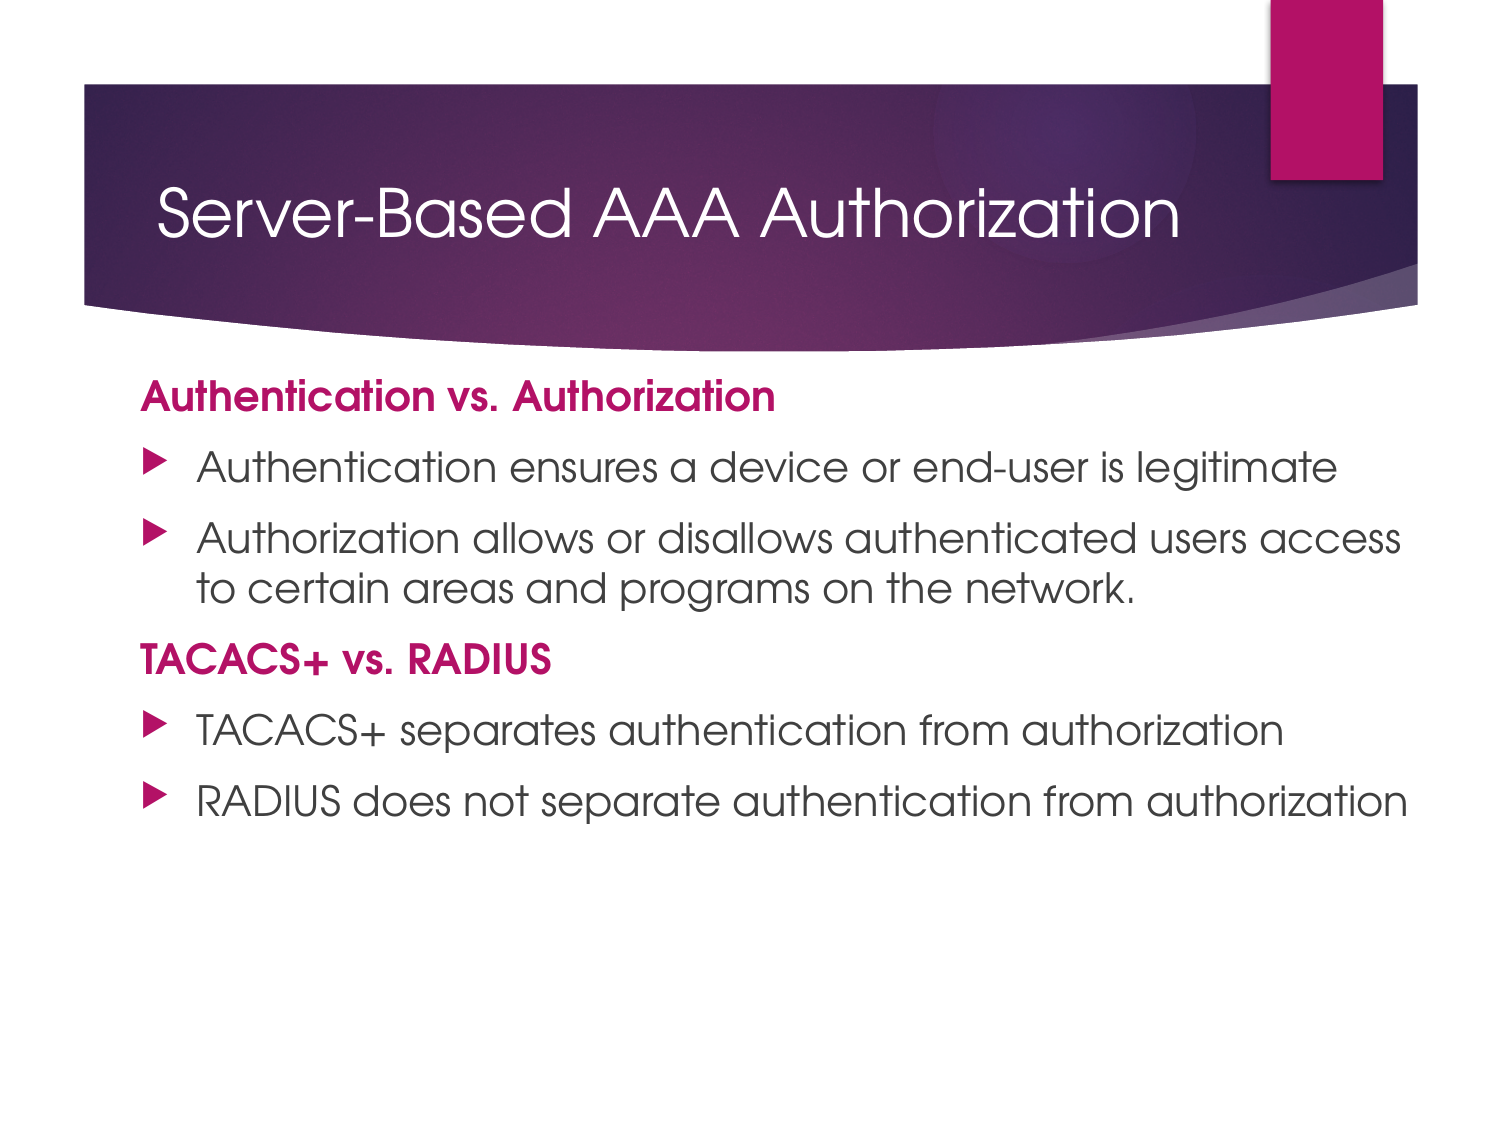

# Server-Based AAA Authorization
Authentication vs. Authorization
Authentication ensures a device or end-user is legitimate
Authorization allows or disallows authenticated users access to certain areas and programs on the network.
TACACS+ vs. RADIUS
TACACS+ separates authentication from authorization
RADIUS does not separate authentication from authorization